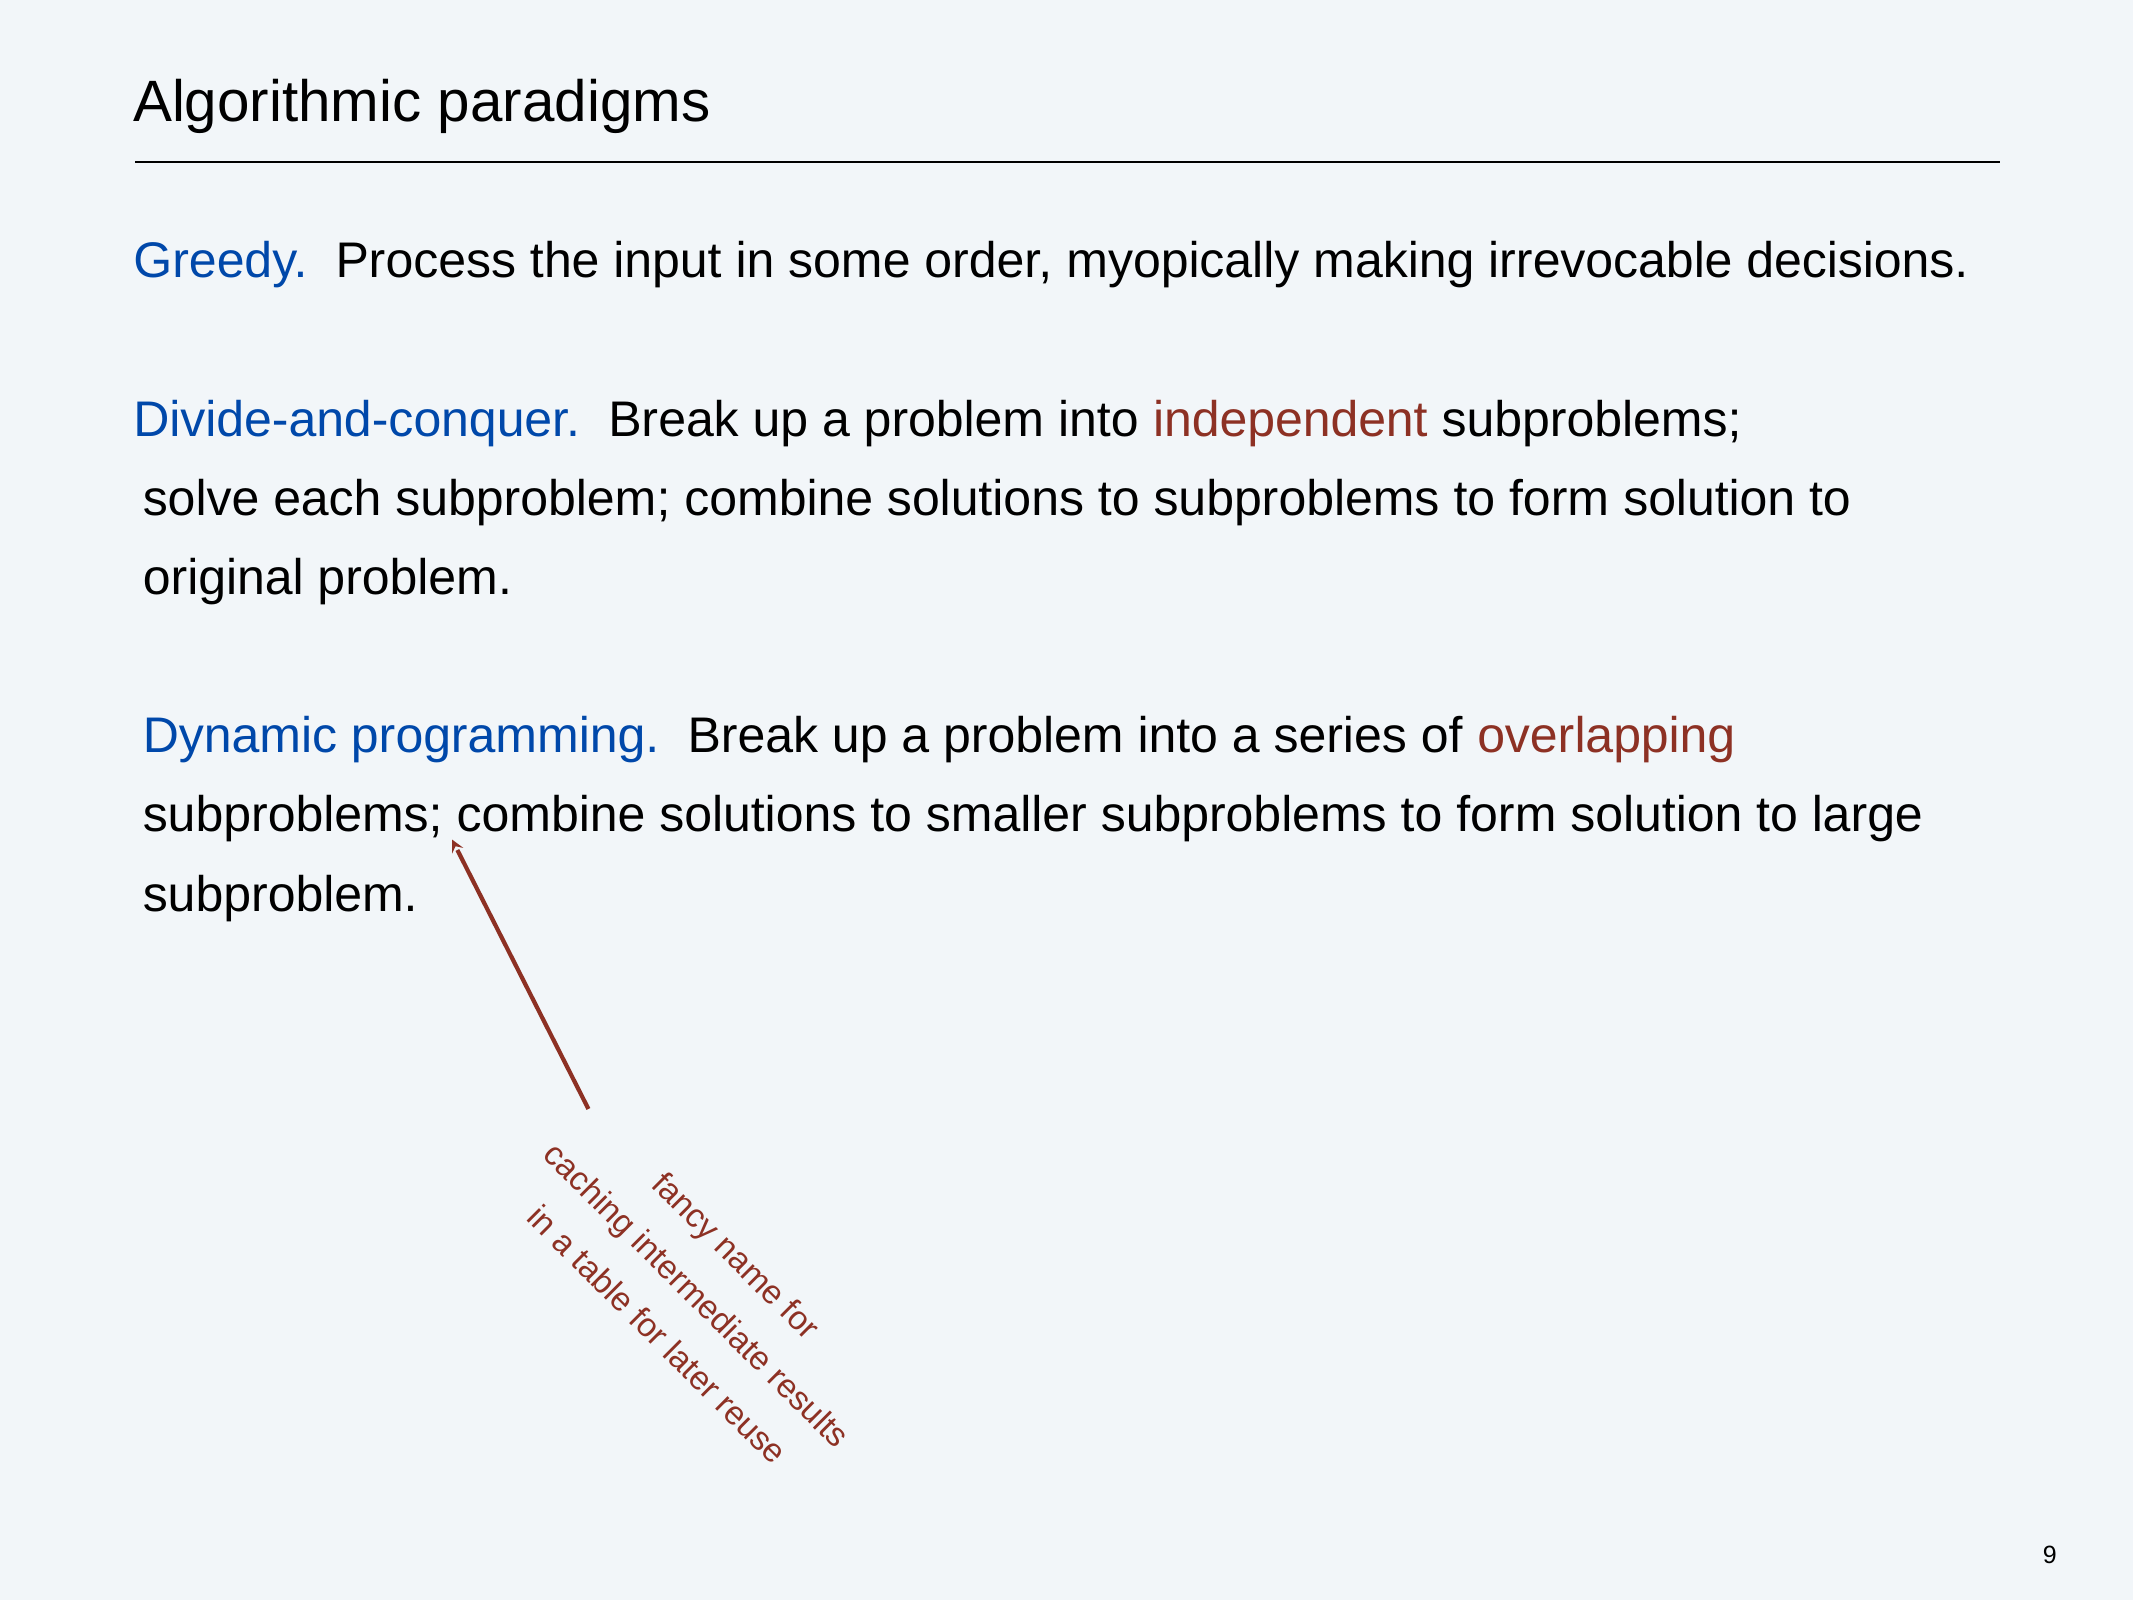

# Algorithmic paradigms

Greedy.  Process the input in some order, myopically making irrevocable decisions.
Divide-and-conquer.  Break up a problem into independent subproblems;
solve each subproblem; combine solutions to subproblems to form solution to original problem.
Dynamic programming.  Break up a problem into a series of overlapping subproblems; combine solutions to smaller subproblems to form solution to large subproblem.

fancy name for
caching intermediate results
in a table for later reuse
9